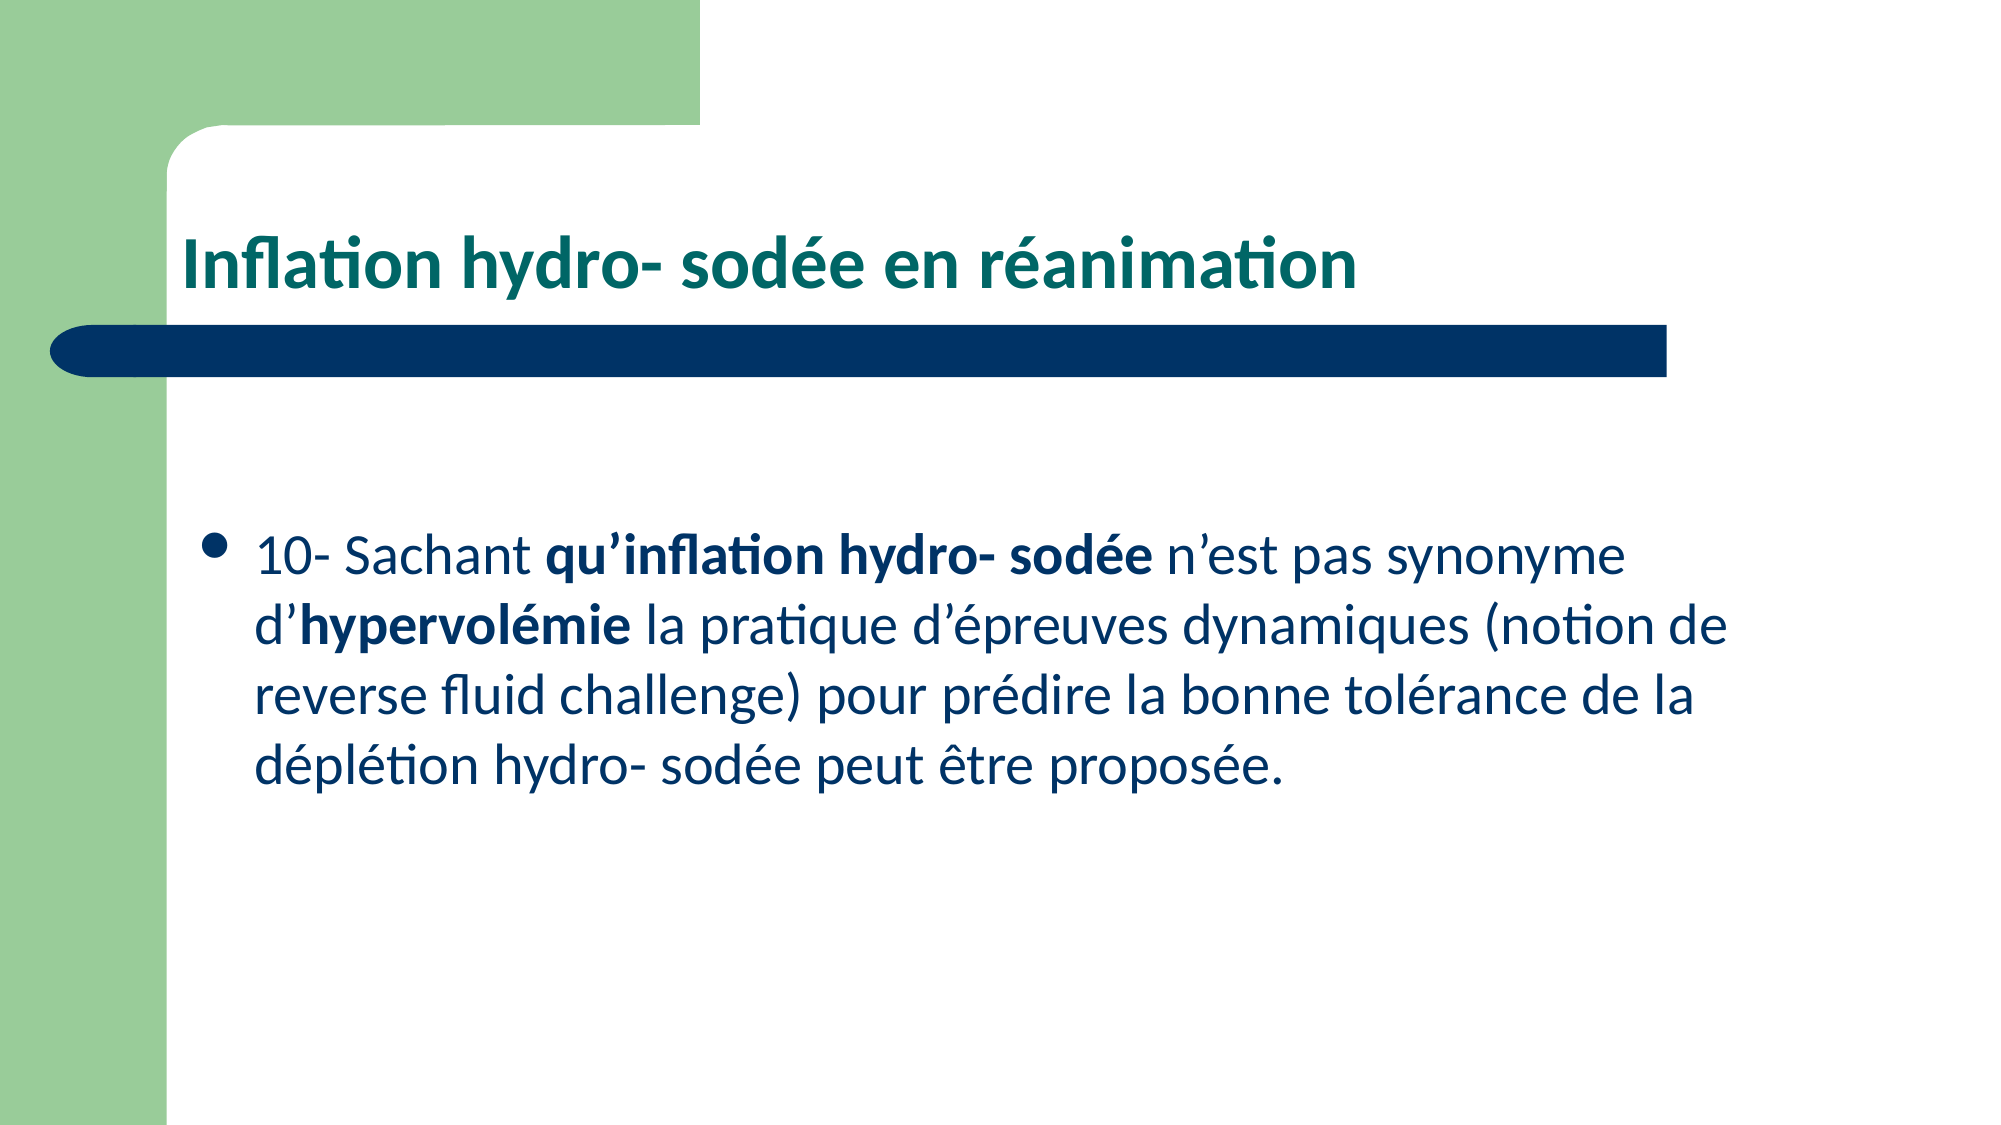

# Inflation hydro- sodée en réanimation
10- Sachant qu’inflation hydro- sodée n’est pas synonyme d’hypervolémie la pratique d’épreuves dynamiques (notion de reverse fluid challenge) pour prédire la bonne tolérance de la déplétion hydro- sodée peut être proposée.